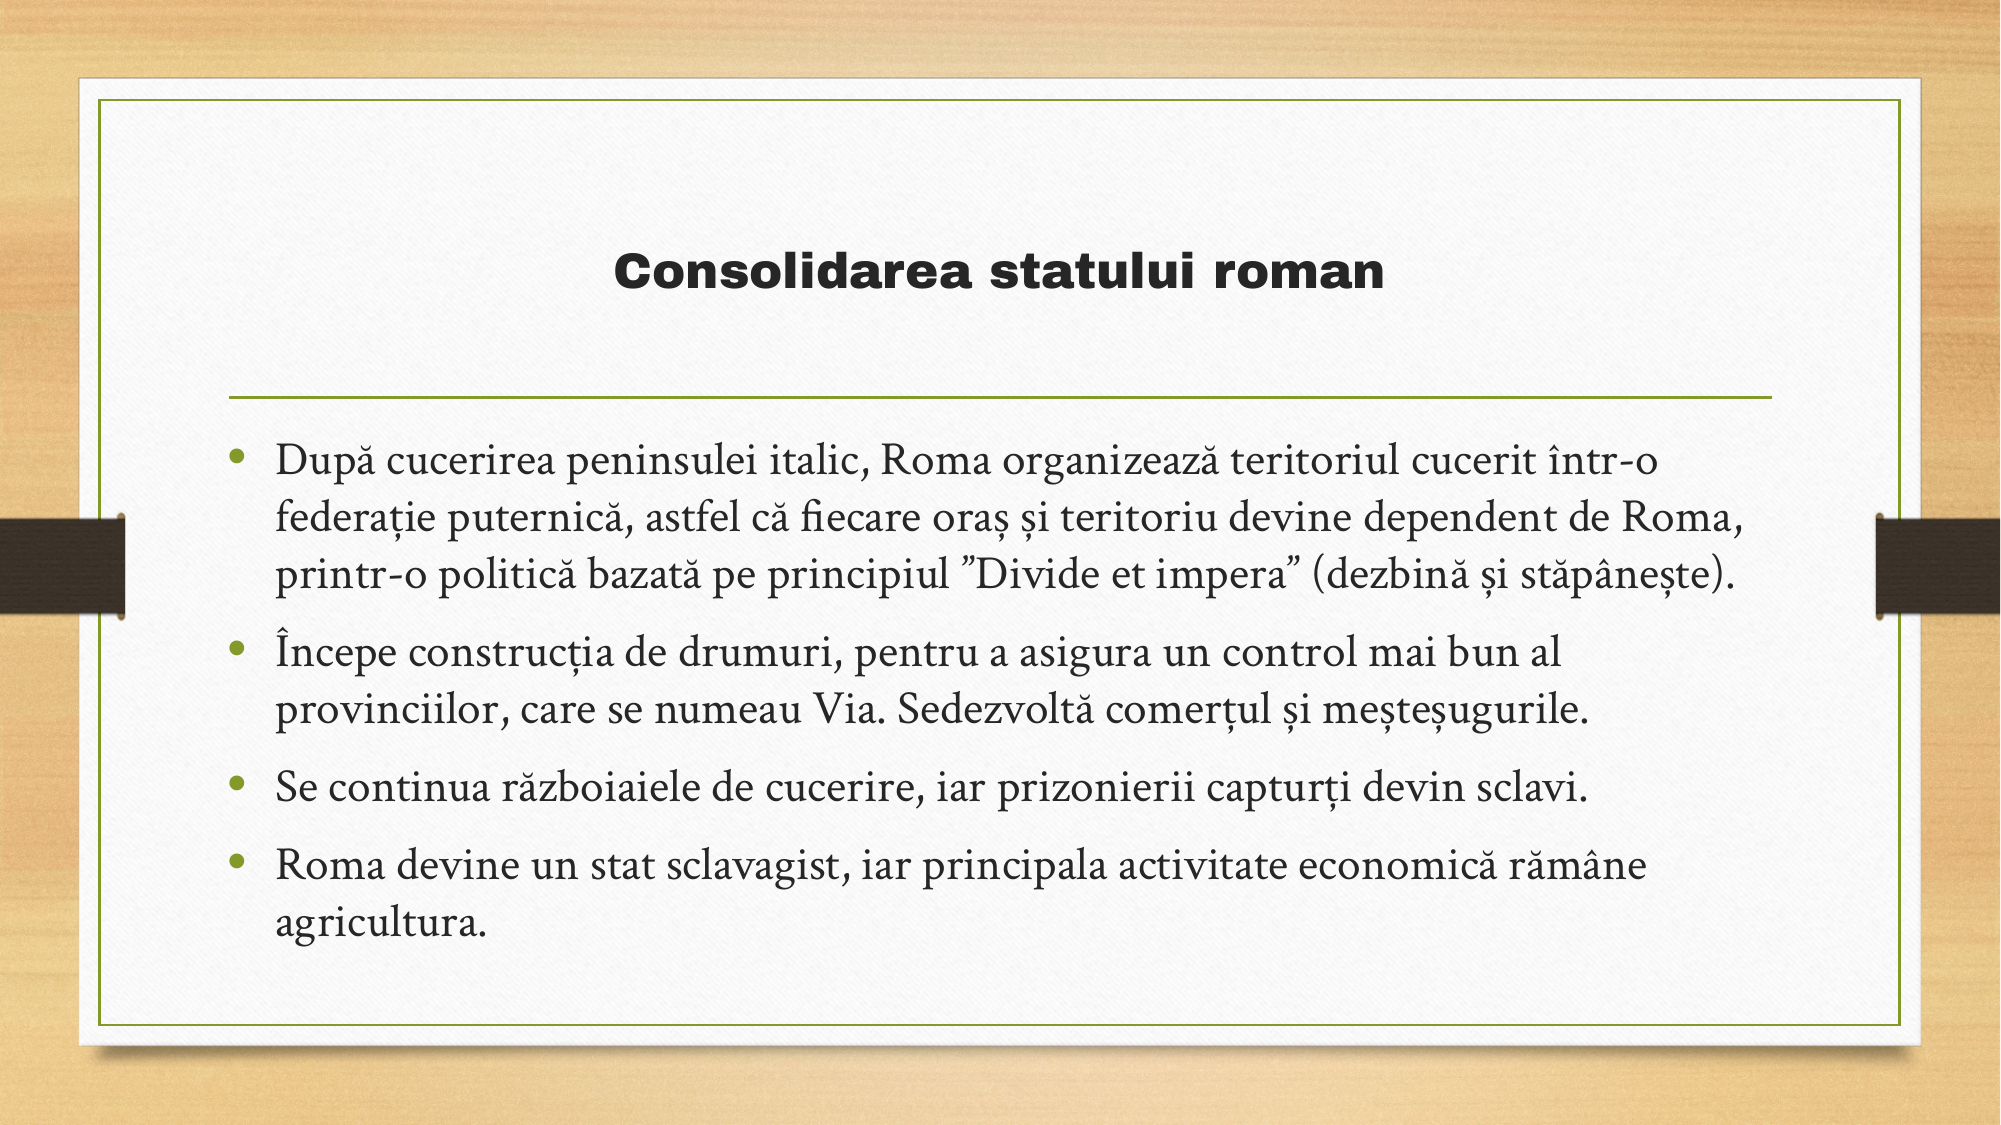

# Consolidarea statului roman
După cucerirea peninsulei italic, Roma organizează teritoriul cucerit într-o federație puternică, astfel că fiecare oraș și teritoriu devine dependent de Roma, printr-o politică bazată pe principiul ”Divide et impera” (dezbină și stăpânește).
Începe construcția de drumuri, pentru a asigura un control mai bun al provinciilor, care se numeau Via. Sedezvoltă comerțul și meșteșugurile.
Se continua războiaiele de cucerire, iar prizonierii capturți devin sclavi.
Roma devine un stat sclavagist, iar principala activitate economică rămâne agricultura.